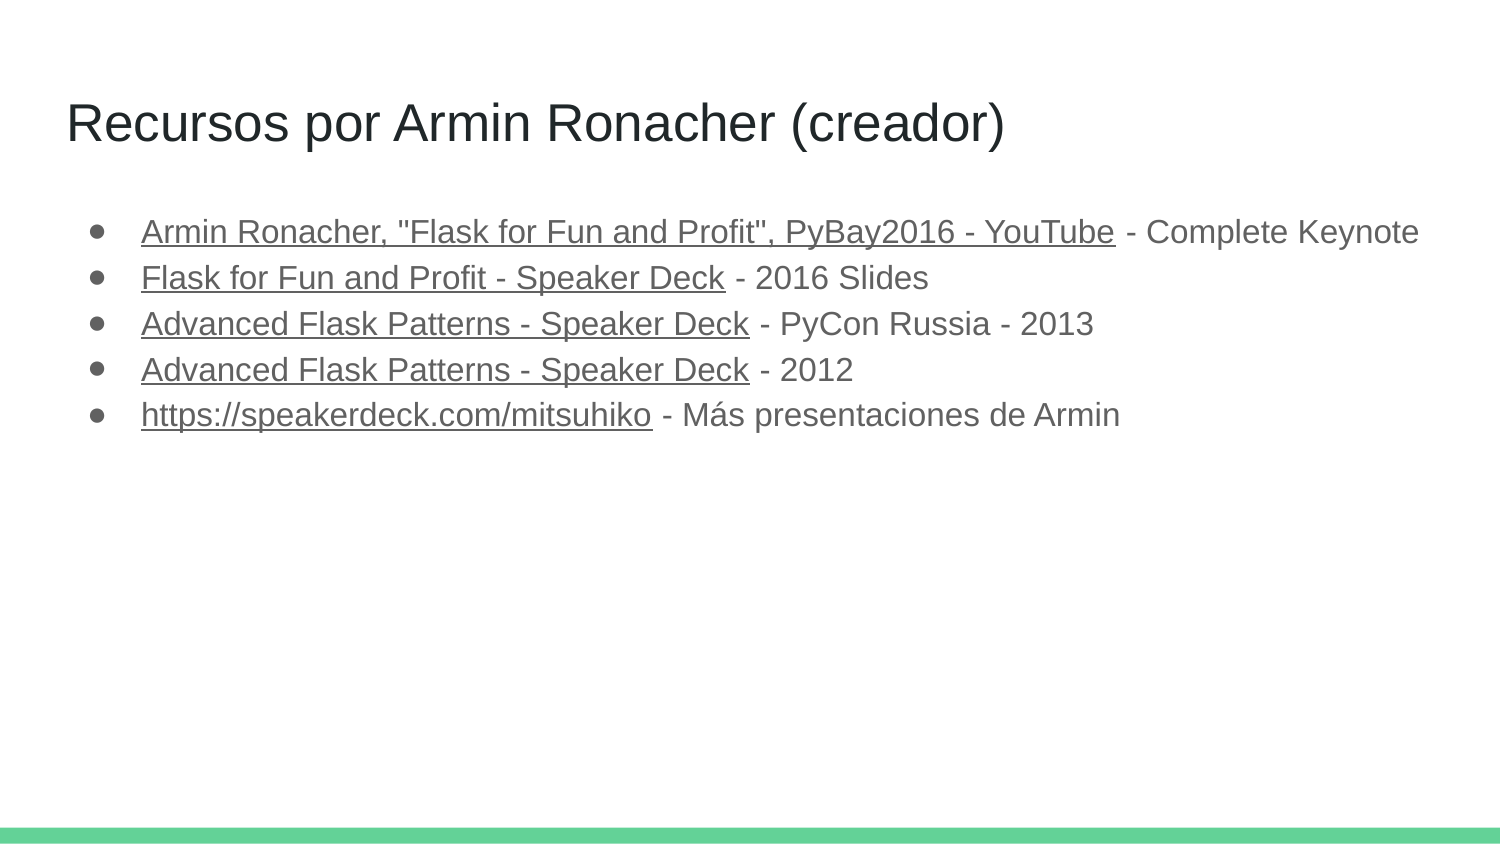

# Recursos por Armin Ronacher (creador)
Armin Ronacher, "Flask for Fun and Profit", PyBay2016 - YouTube - Complete Keynote
Flask for Fun and Profit - Speaker Deck - 2016 Slides
Advanced Flask Patterns - Speaker Deck - PyCon Russia - 2013
Advanced Flask Patterns - Speaker Deck - 2012
https://speakerdeck.com/mitsuhiko - Más presentaciones de Armin